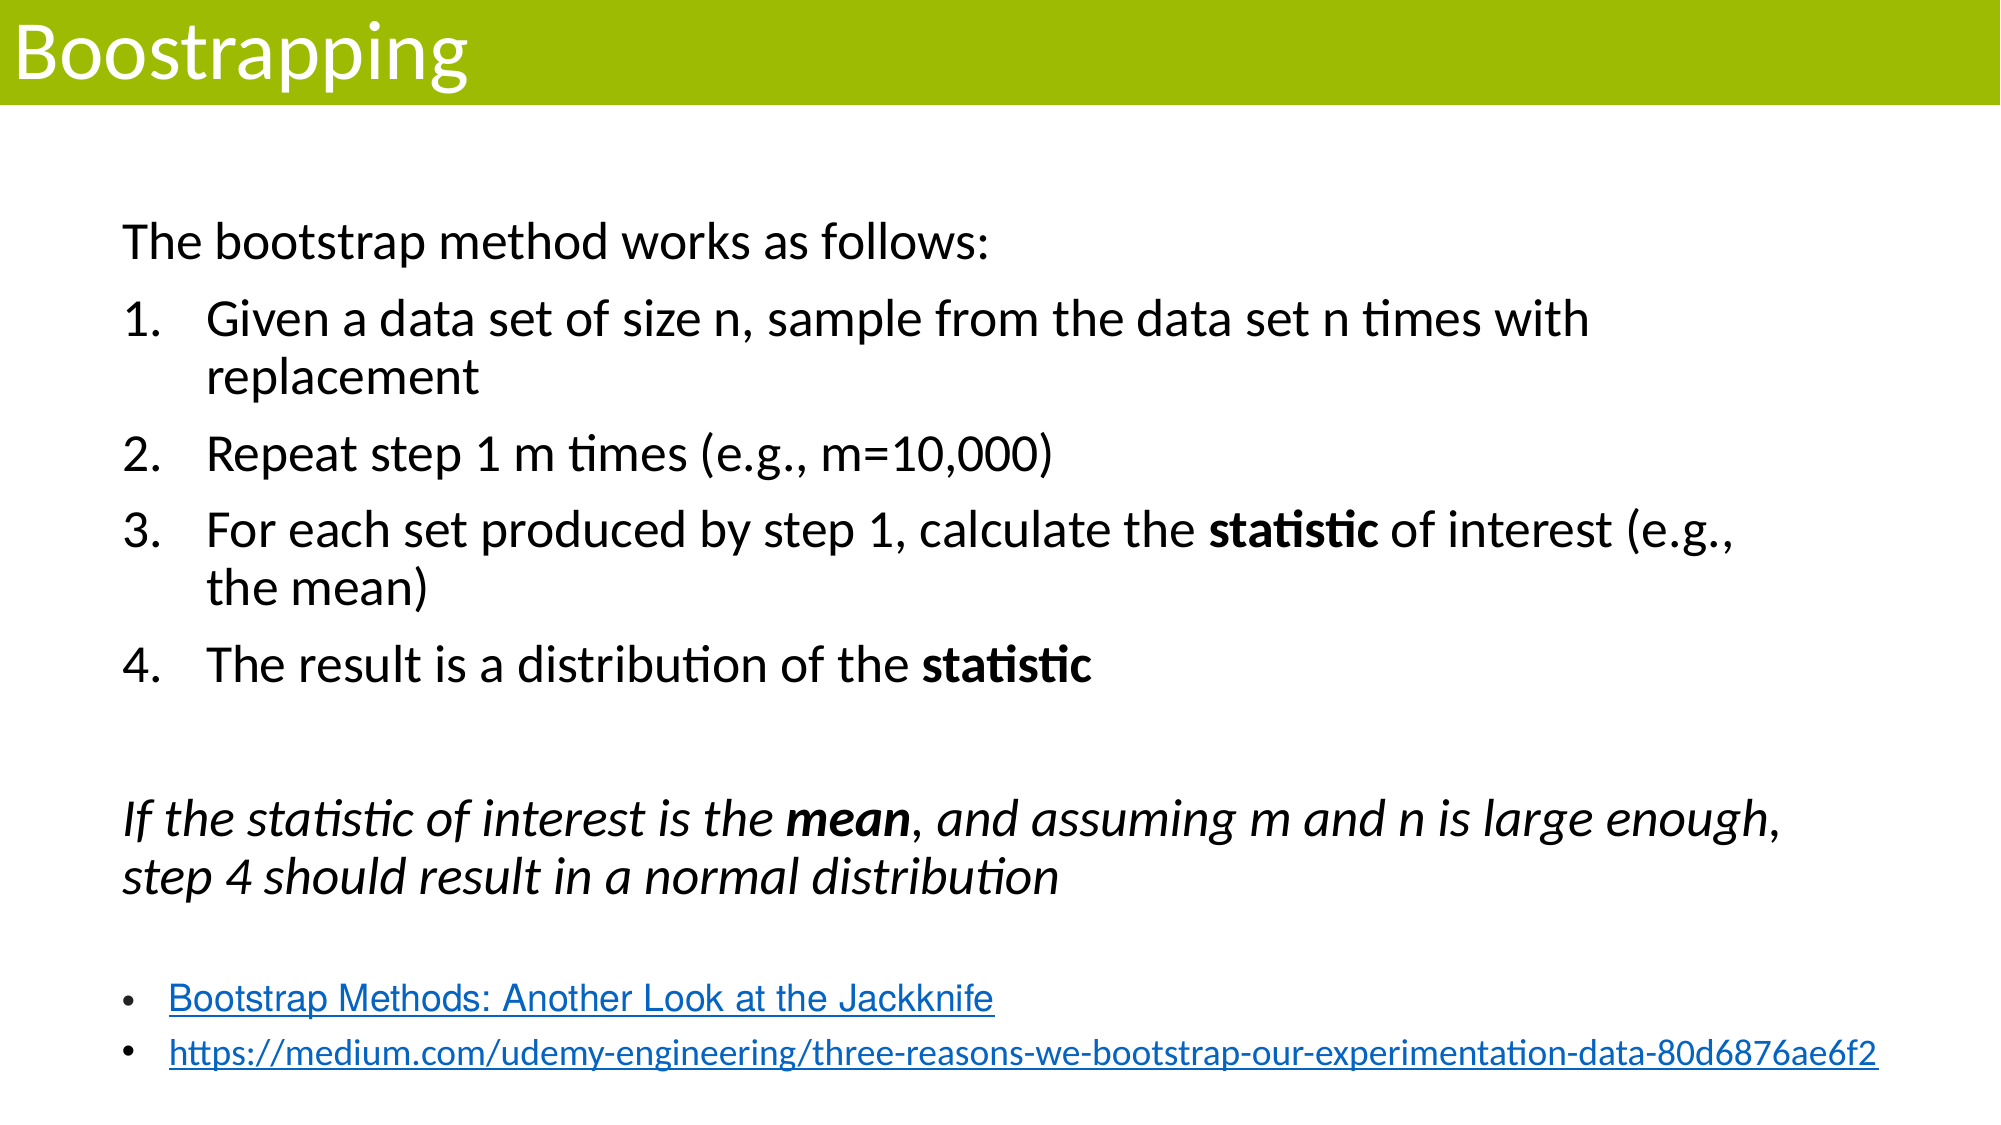

Boostrapping
The bootstrap method works as follows:
Given a data set of size n, sample from the data set n times with replacement
Repeat step 1 m times (e.g., m=10,000)
For each set produced by step 1, calculate the statistic of interest (e.g., the mean)
The result is a distribution of the statistic

If the statistic of interest is the mean, and assuming m and n is large enough, step 4 should result in a normal distribution

Bootstrap Methods: Another Look at the Jackknife
https://medium.com/udemy-engineering/three-reasons-we-bootstrap-our-experimentation-data-80d6876ae6f2